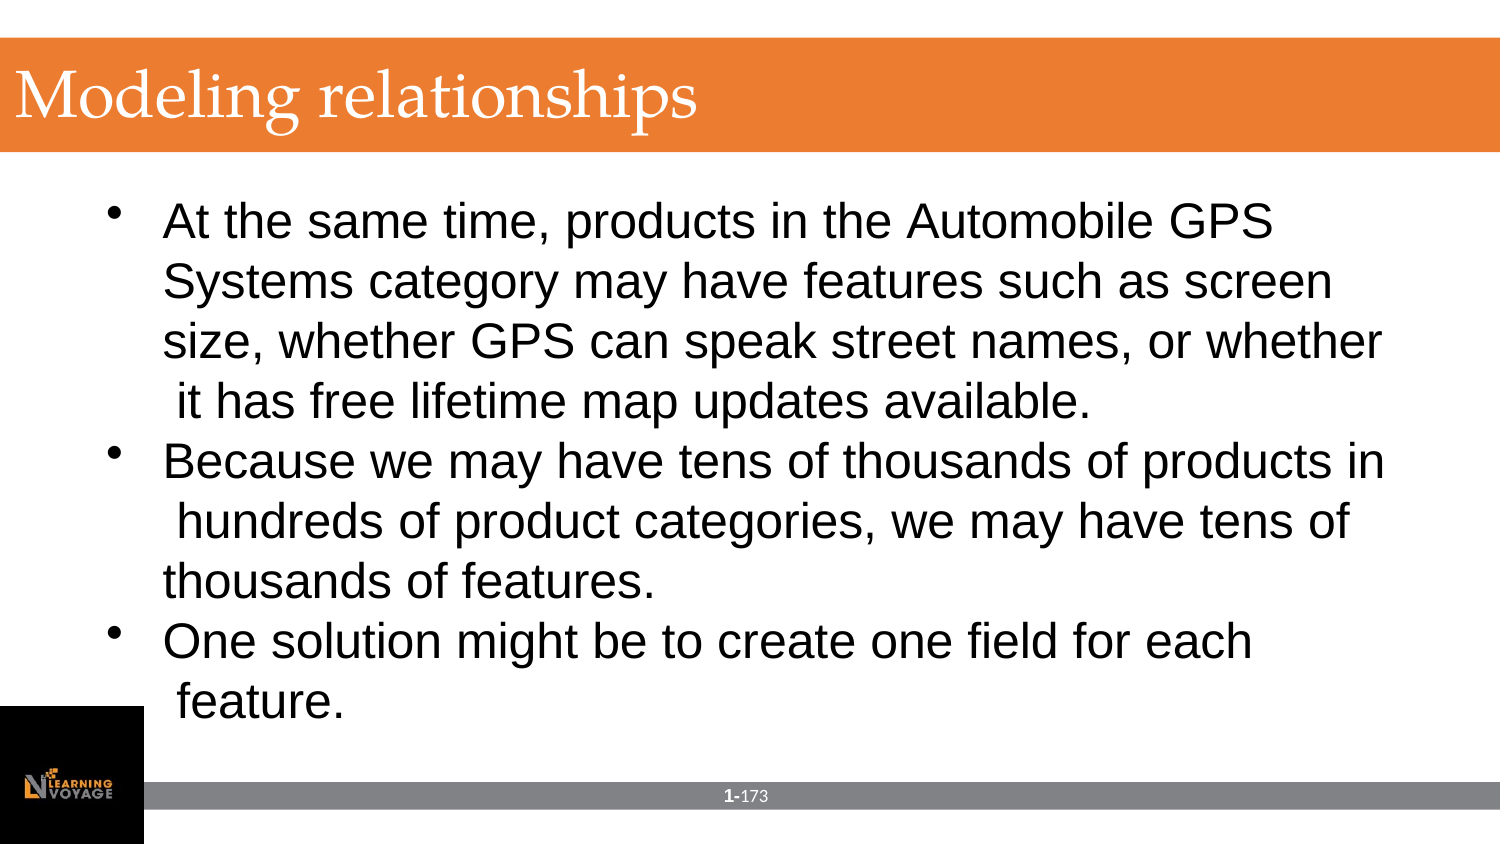

# Modeling relationships
At the same time, products in the Automobile GPS  Systems category may have features such as screen  size, whether GPS can speak street names, or whether  it has free lifetime map updates available.
Because we may have tens of thousands of products in  hundreds of product categories, we may have tens of  thousands of features.
One solution might be to create one field for each  feature.
1-173